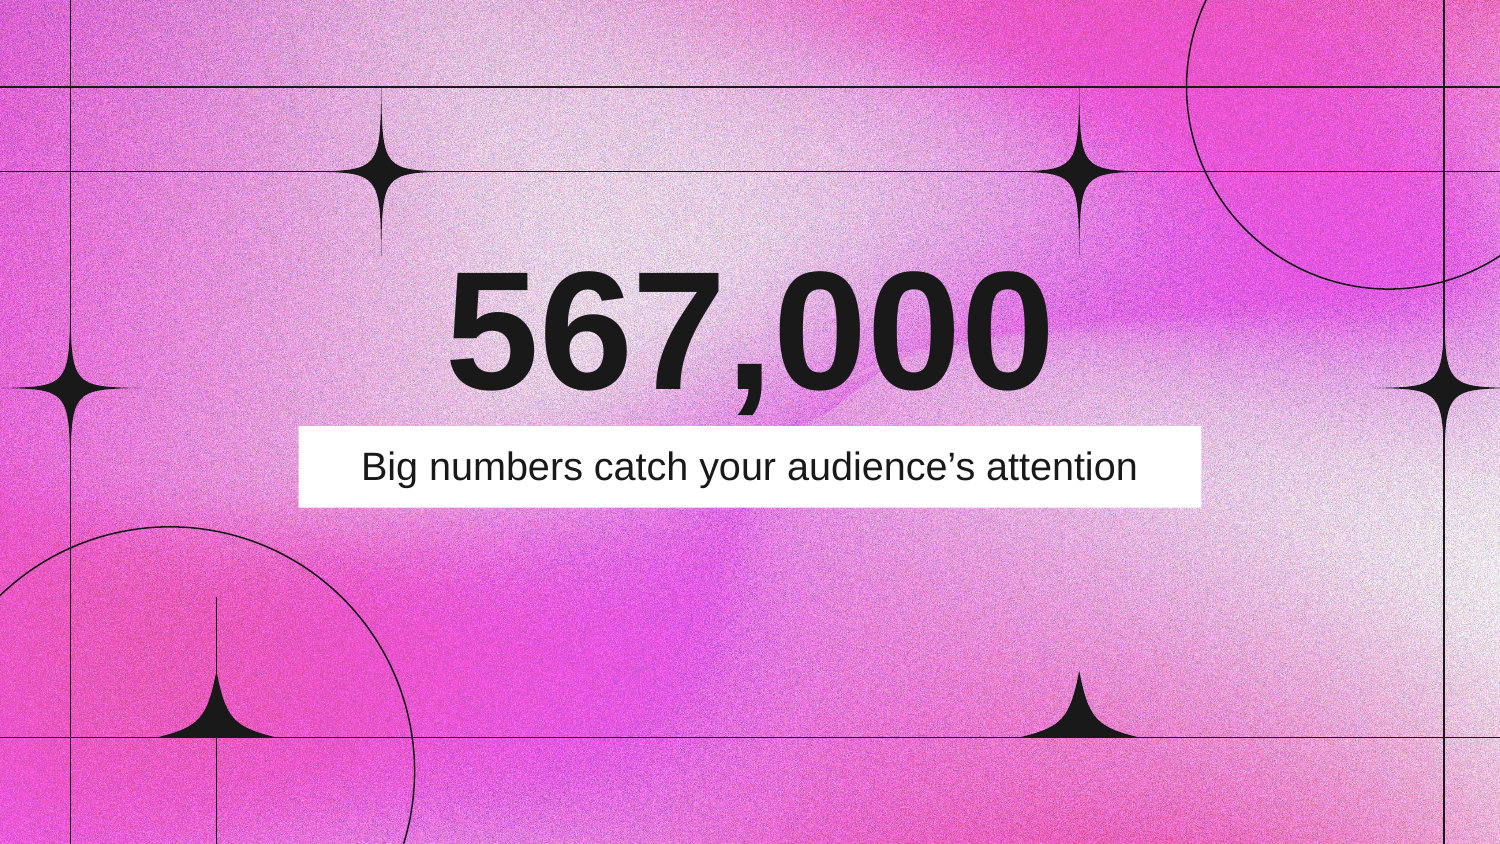

# 567,000
Big numbers catch your audience’s attention